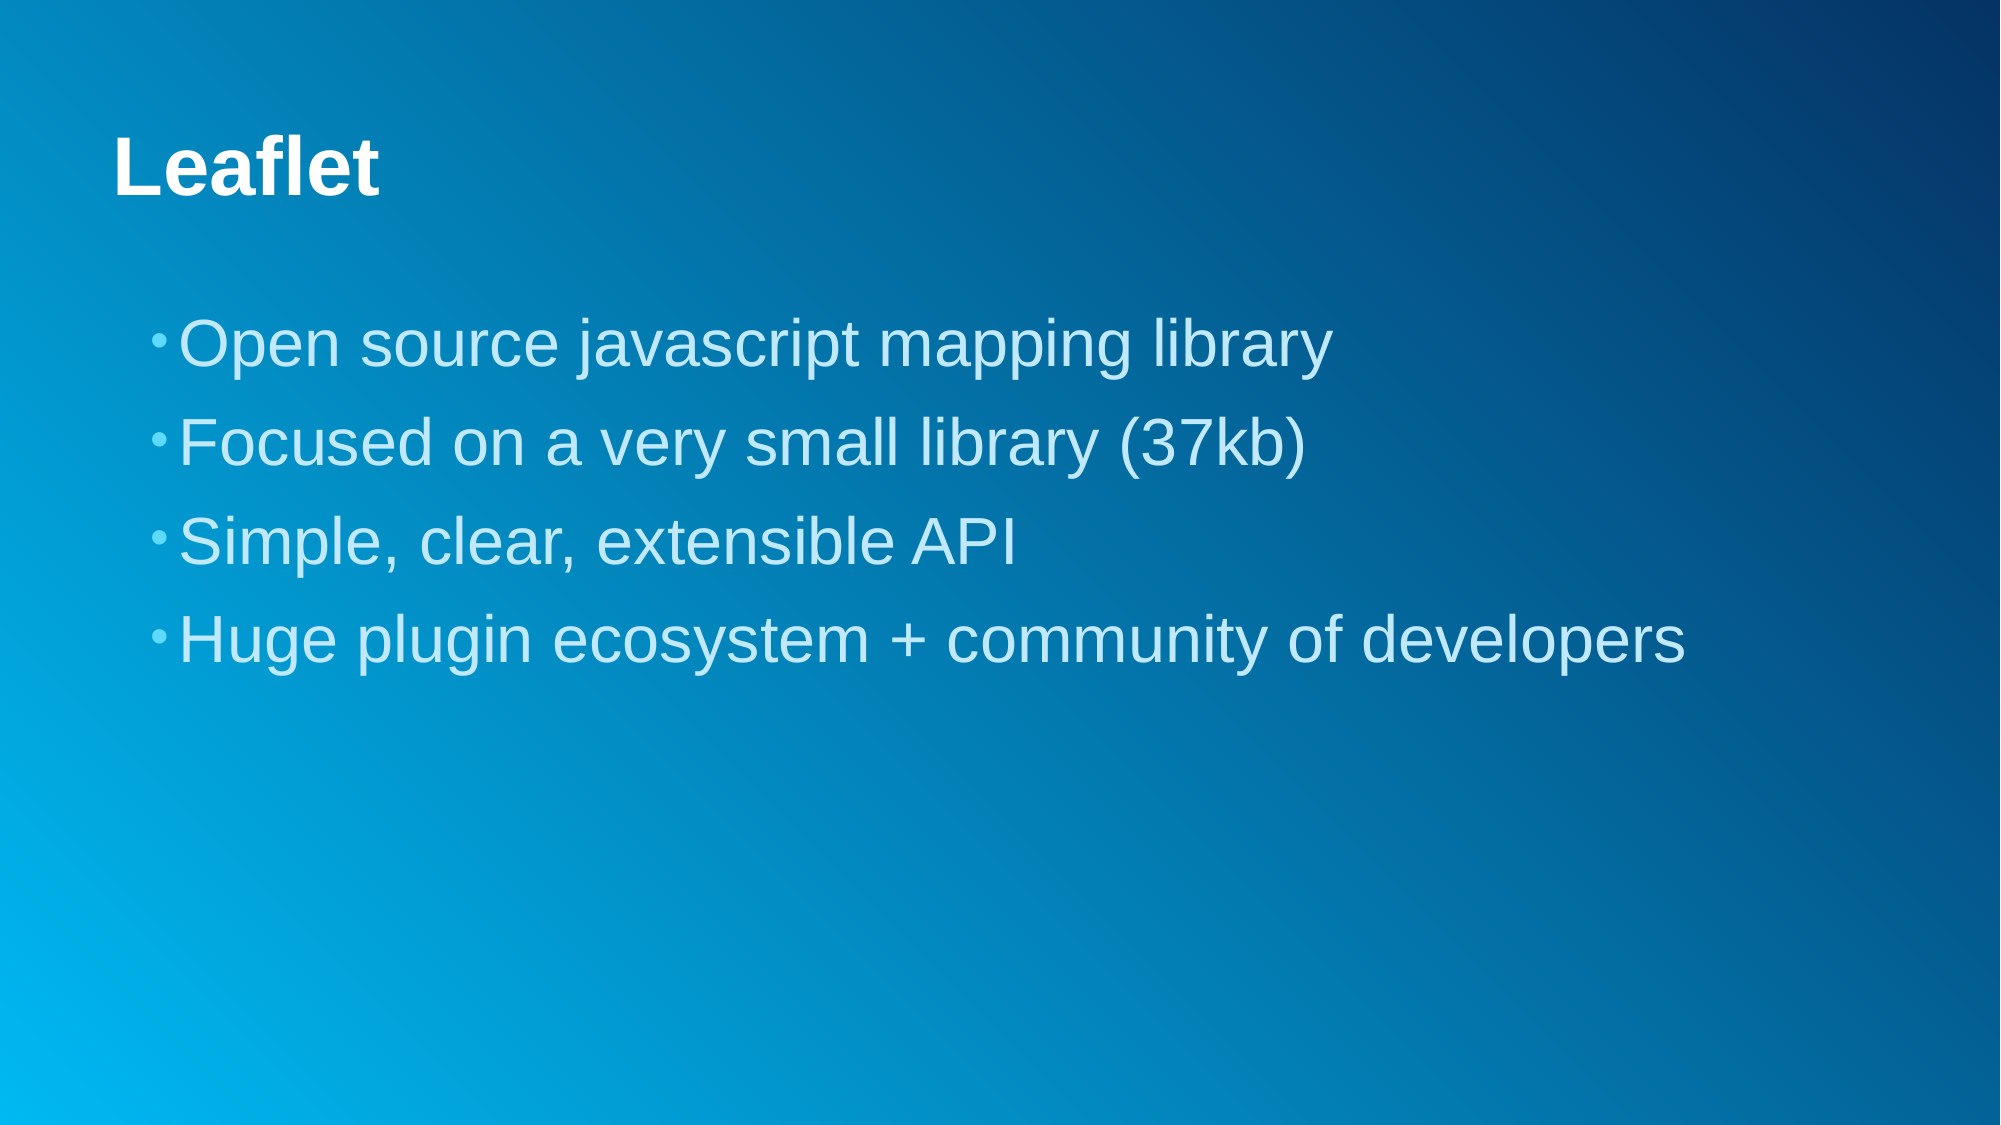

# Leaflet
Open source javascript mapping library
Focused on a very small library (37kb)
Simple, clear, extensible API
Huge plugin ecosystem + community of developers